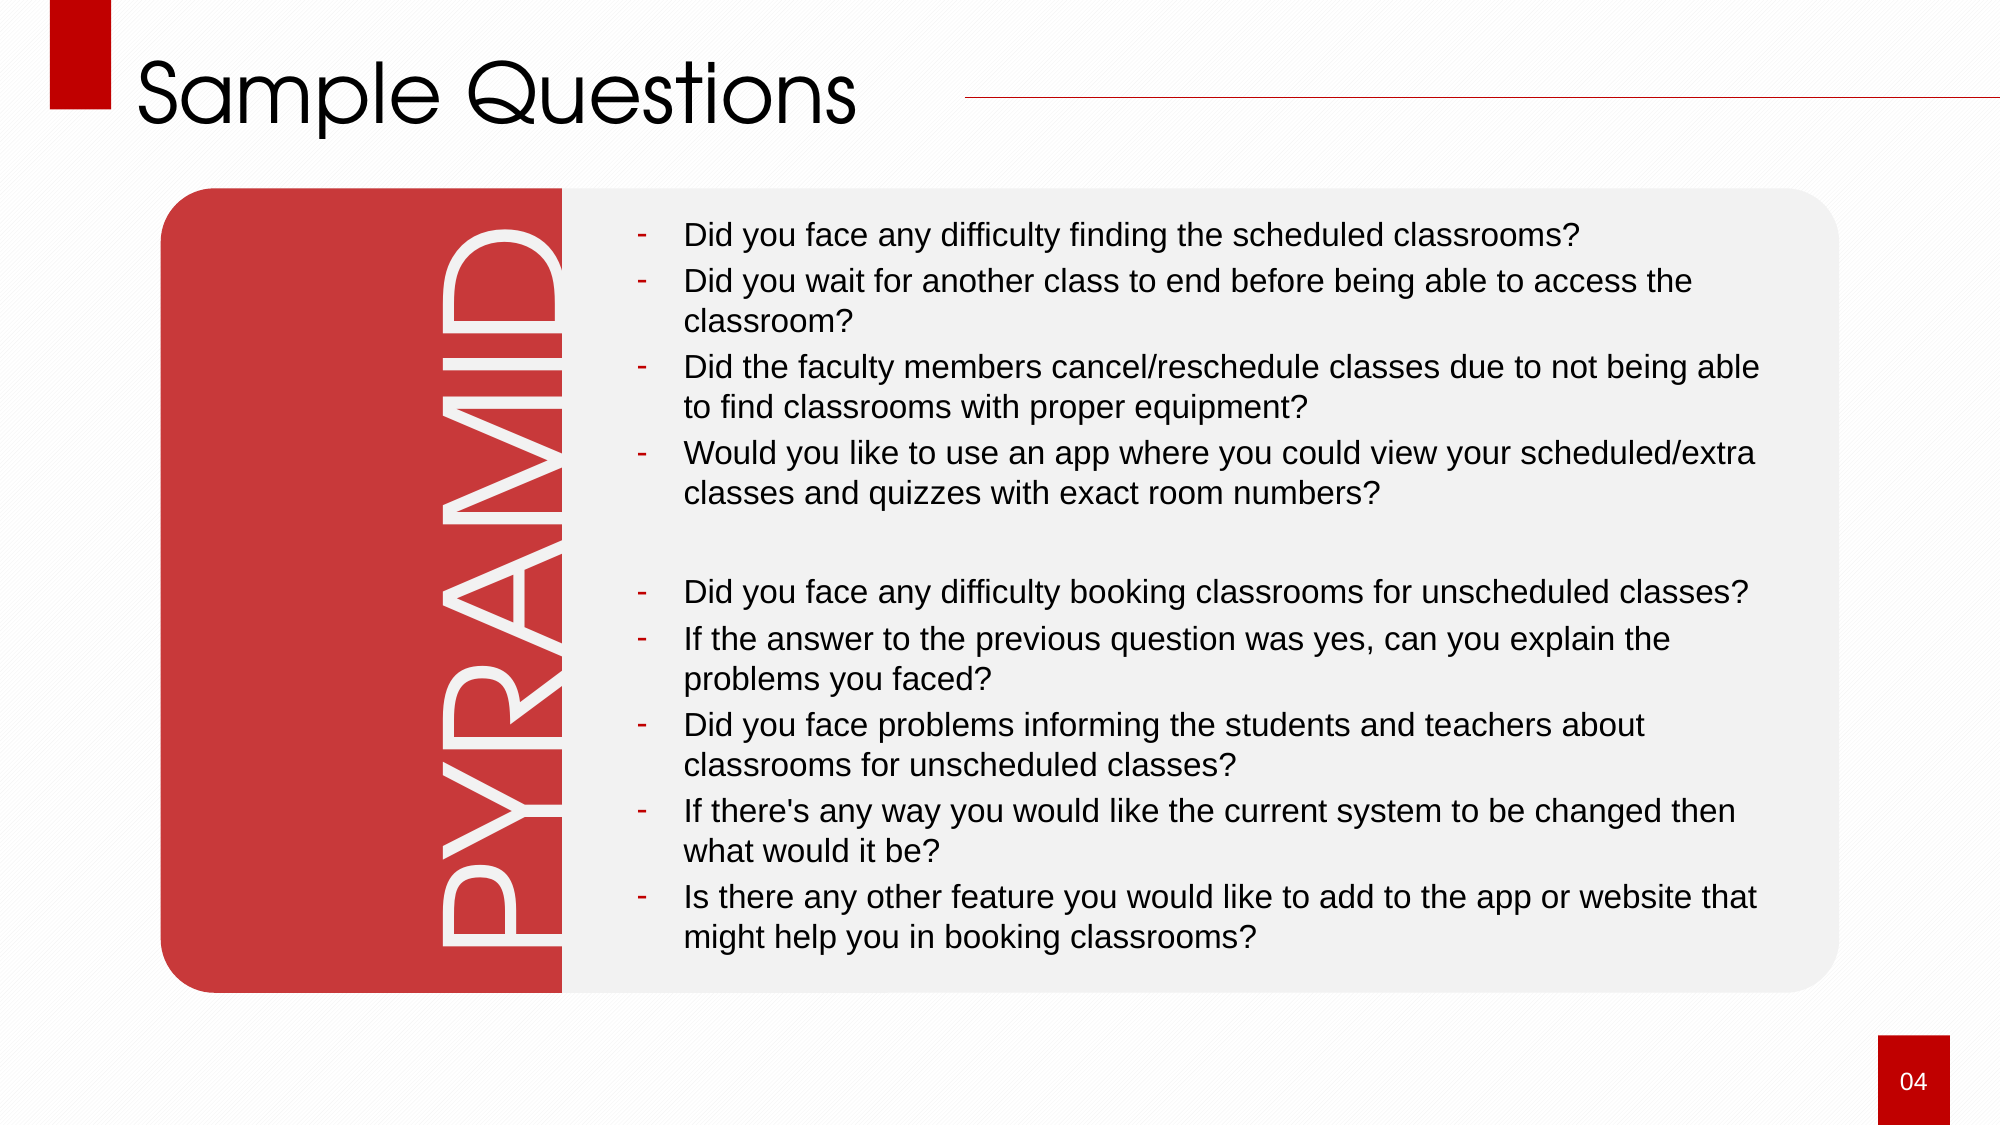

# Sample Questions

Did you face any difficulty finding the scheduled classrooms?
Did you wait for another class to end before being able to access the classroom?
Did the faculty members cancel/reschedule classes due to not being able to find classrooms with proper equipment?
Would you like to use an app where you could view your scheduled/extra classes and quizzes with exact room numbers?
PYRAMID
Did you face any difficulty booking classrooms for unscheduled classes?
If the answer to the previous question was yes, can you explain the problems you faced?
Did you face problems informing the students and teachers about classrooms for unscheduled classes?
If there's any way you would like the current system to be changed then what would it be?
Is there any other feature you would like to add to the app or website that might help you in booking classrooms?
04